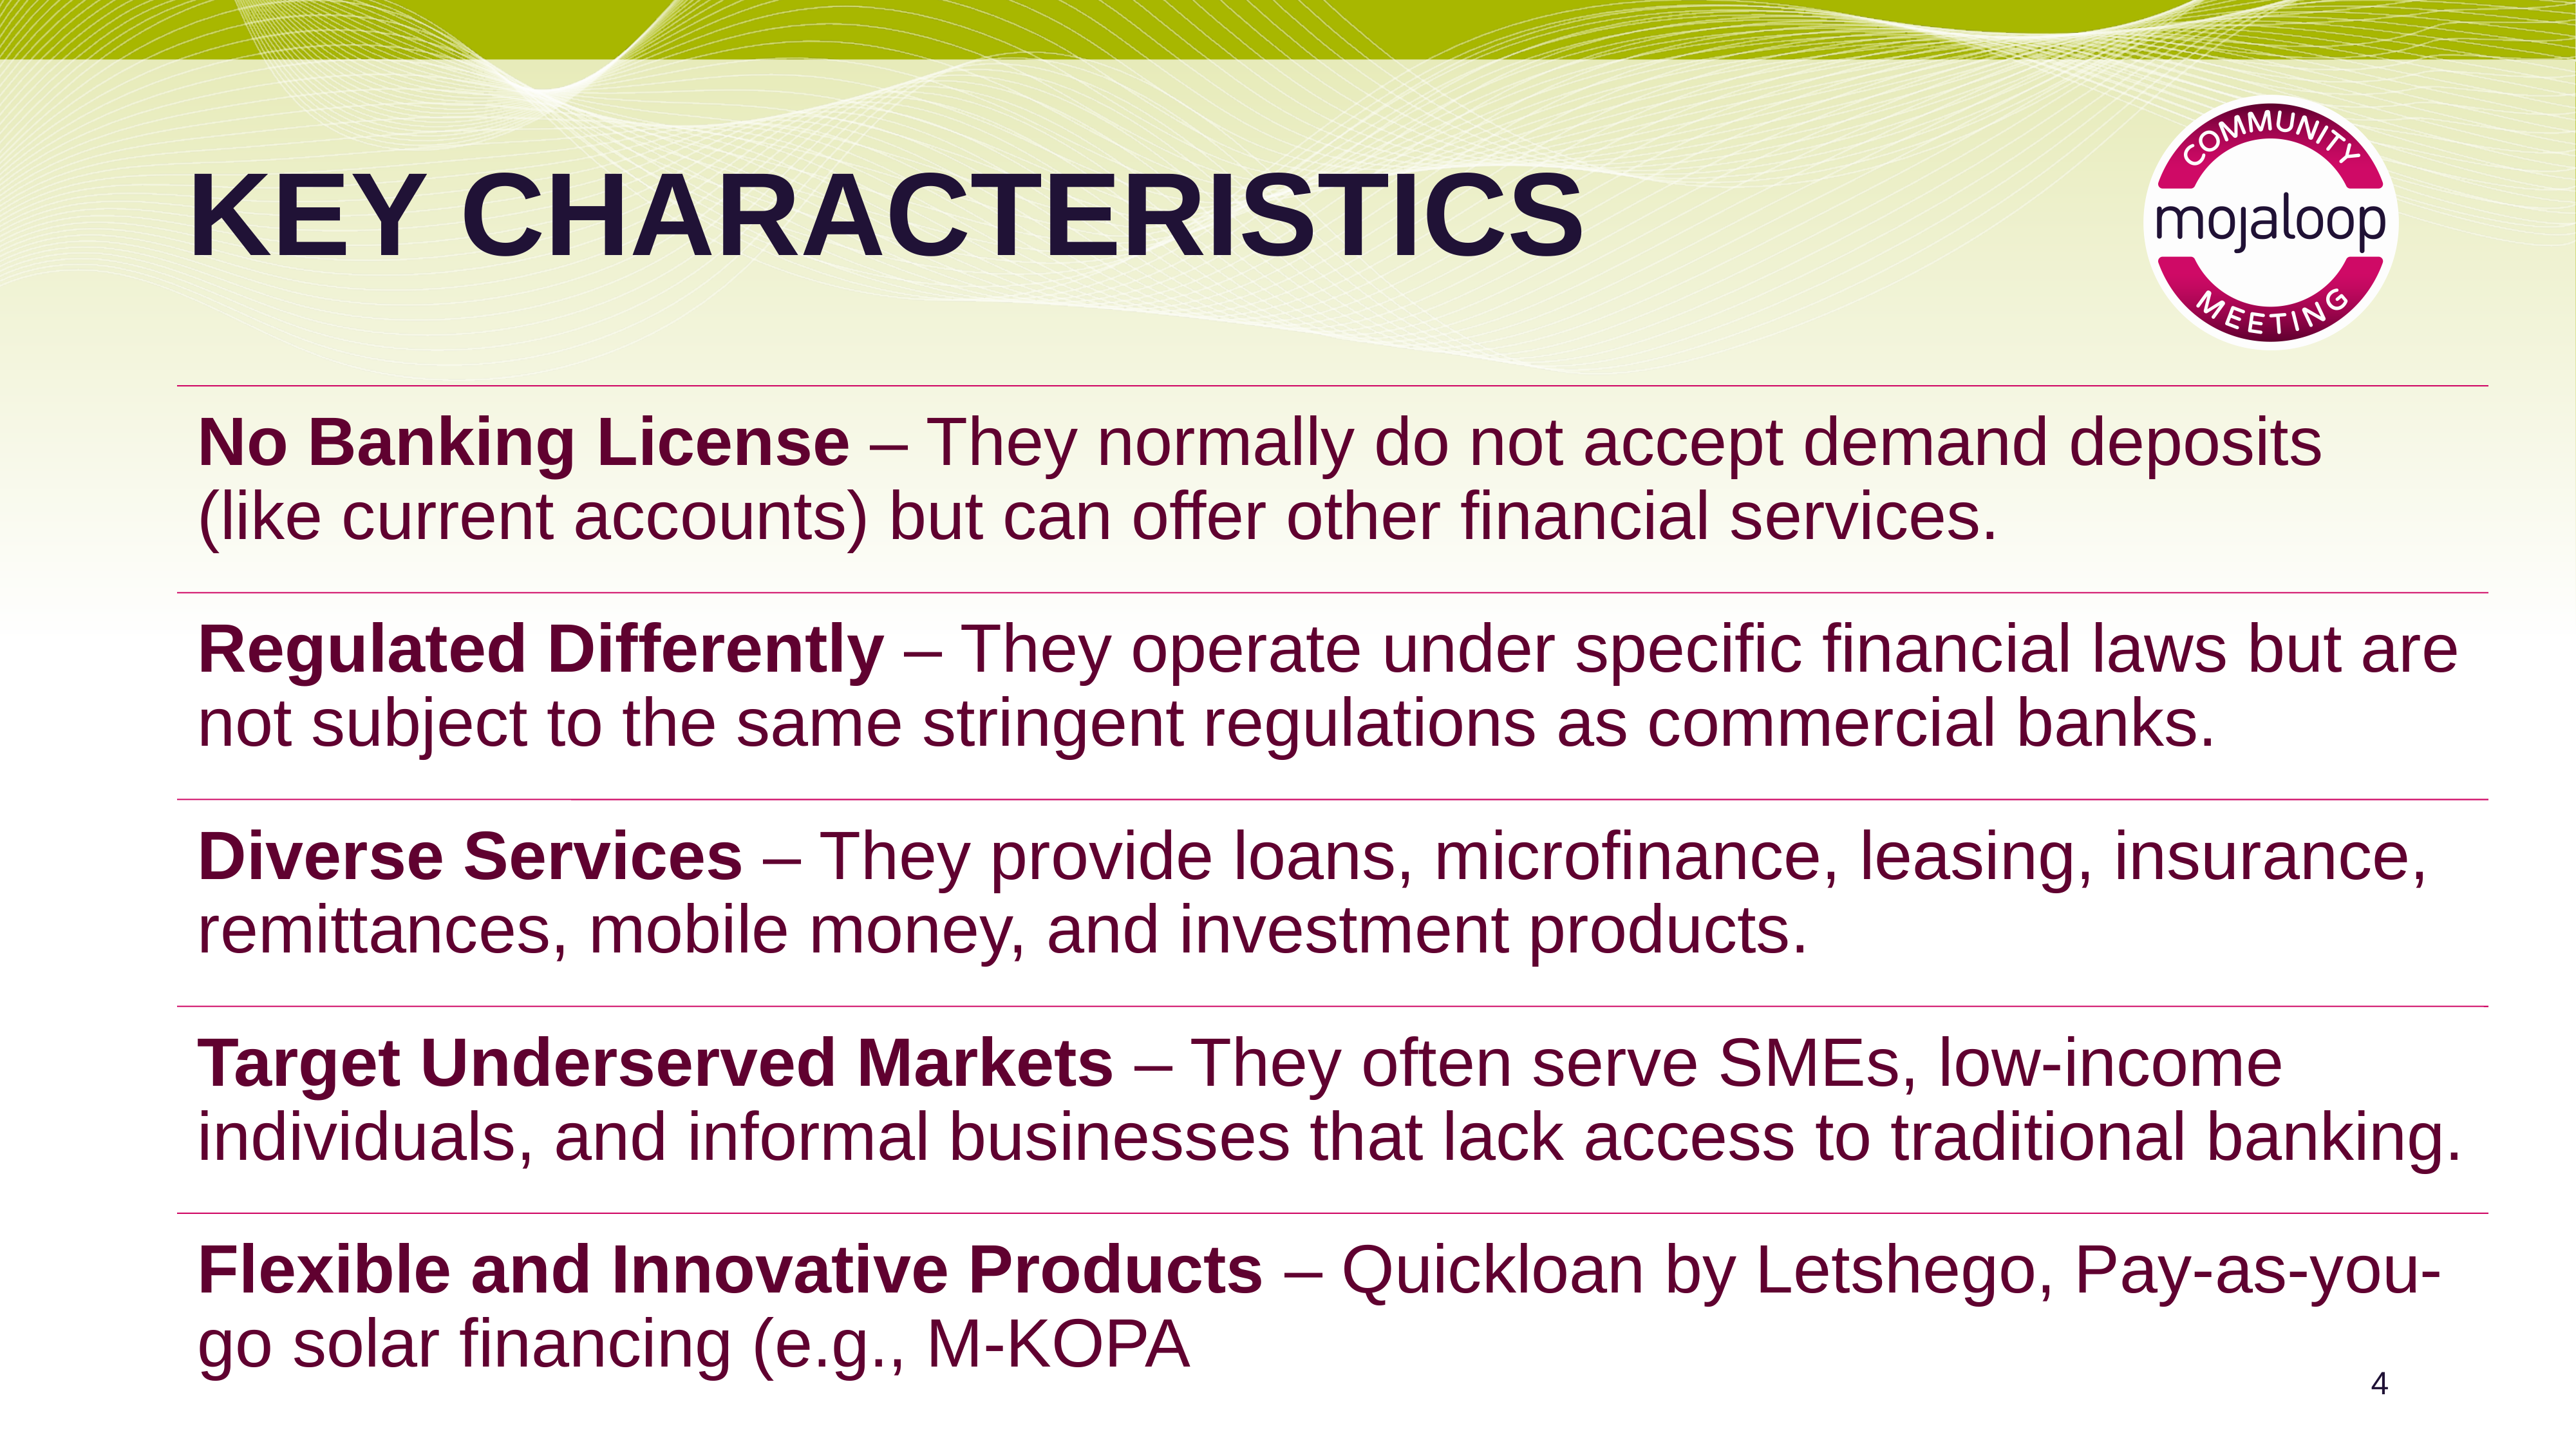

# KEY CHARACTERISTICS
No Banking License – They normally do not accept demand deposits (like current accounts) but can offer other financial services.
Regulated Differently – They operate under specific financial laws but are not subject to the same stringent regulations as commercial banks.
Diverse Services – They provide loans, microfinance, leasing, insurance, remittances, mobile money, and investment products.
Target Underserved Markets – They often serve SMEs, low-income individuals, and informal businesses that lack access to traditional banking.
Flexible and Innovative Products – Quickloan by Letshego, Pay-as-you-go solar financing (e.g., M-KOPA
4